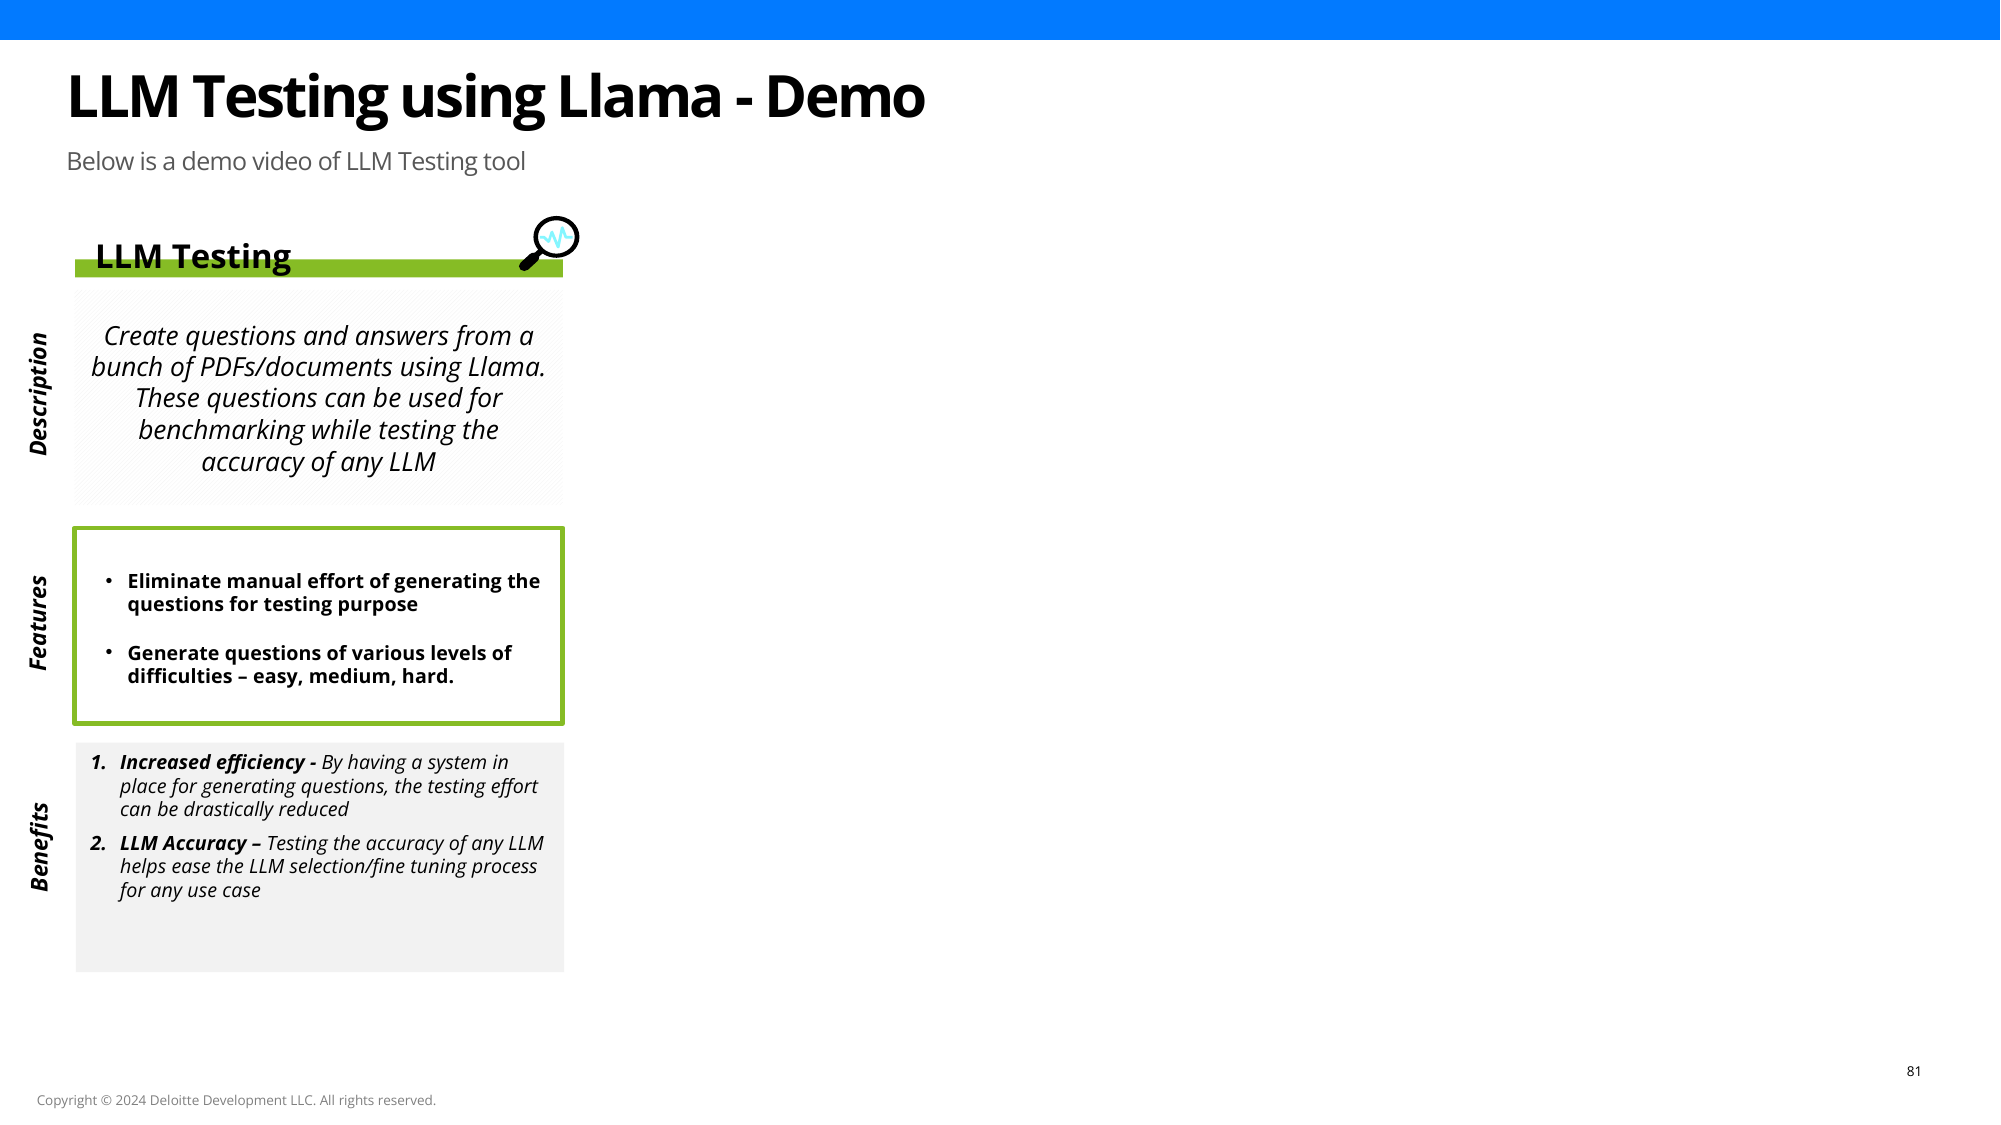

LLM Testing using Llama - Demo
Below is a demo video of LLM Testing tool

LLM Testing

Description
Create questions and answers from a bunch of PDFs/documents using Llama. These questions can be used for benchmarking while testing the accuracy of any LLM
Eliminate manual effort of generating the questions for testing purpose
Generate questions of various levels of difficulties – easy, medium, hard.
Features
Benefits
Increased efficiency - By having a system in place for generating questions, the testing effort can be drastically reduced
LLM Accuracy – Testing the accuracy of any LLM helps ease the LLM selection/fine tuning process for any use case